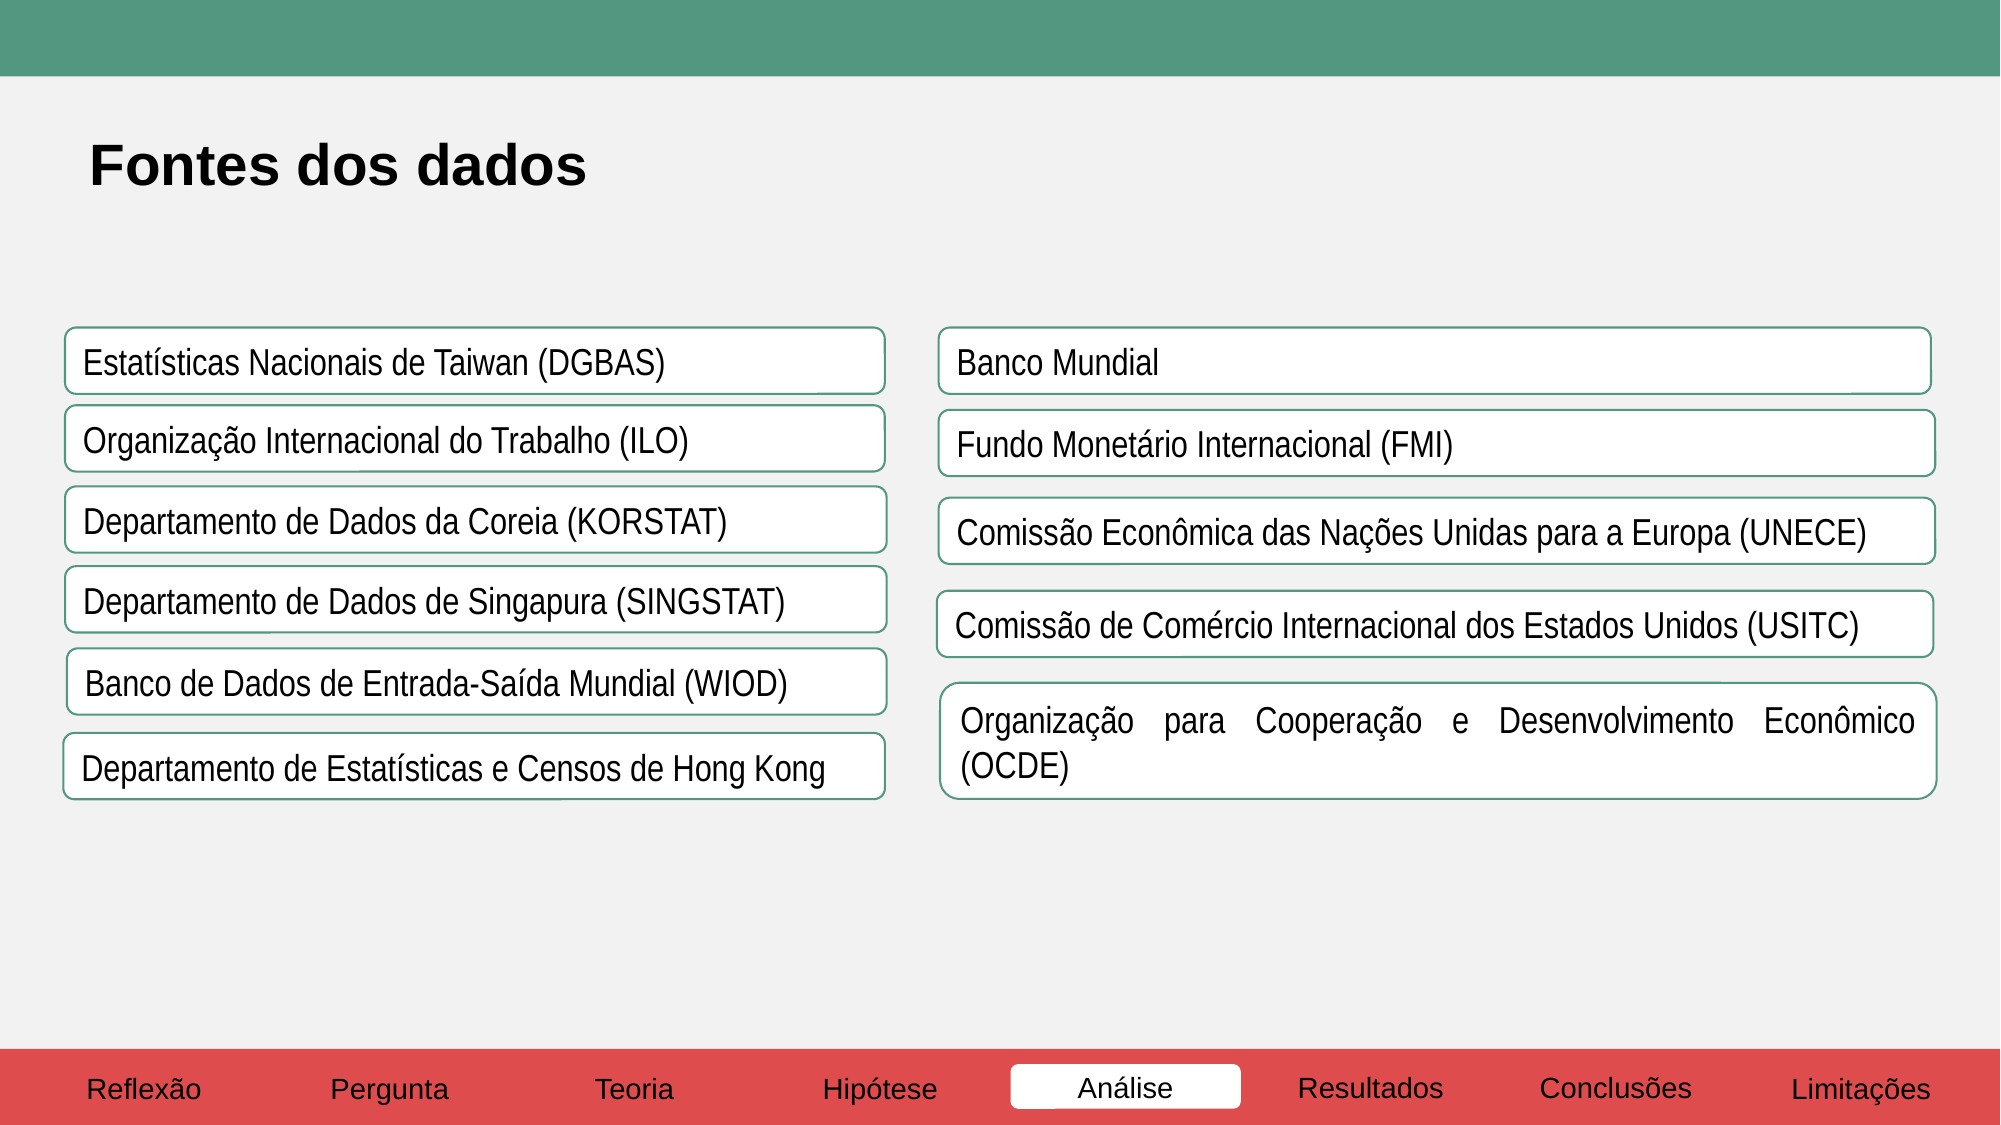

Fontes dos dados
Banco Mundial
Estatísticas Nacionais de Taiwan (DGBAS)
Organização Internacional do Trabalho (ILO)
Fundo Monetário Internacional (FMI)
Departamento de Dados da Coreia (KORSTAT)
Comissão Econômica das Nações Unidas para a Europa (UNECE)
Departamento de Dados de Singapura (SINGSTAT)
Comissão de Comércio Internacional dos Estados Unidos (USITC)
Banco de Dados de Entrada-Saída Mundial (WIOD)
Organização para Cooperação e Desenvolvimento Econômico (OCDE)
Departamento de Estatísticas e Censos de Hong Kong

Análise
Resultados
Conclusões
Reflexão
Pergunta
Teoria
Hipótese
Limitações